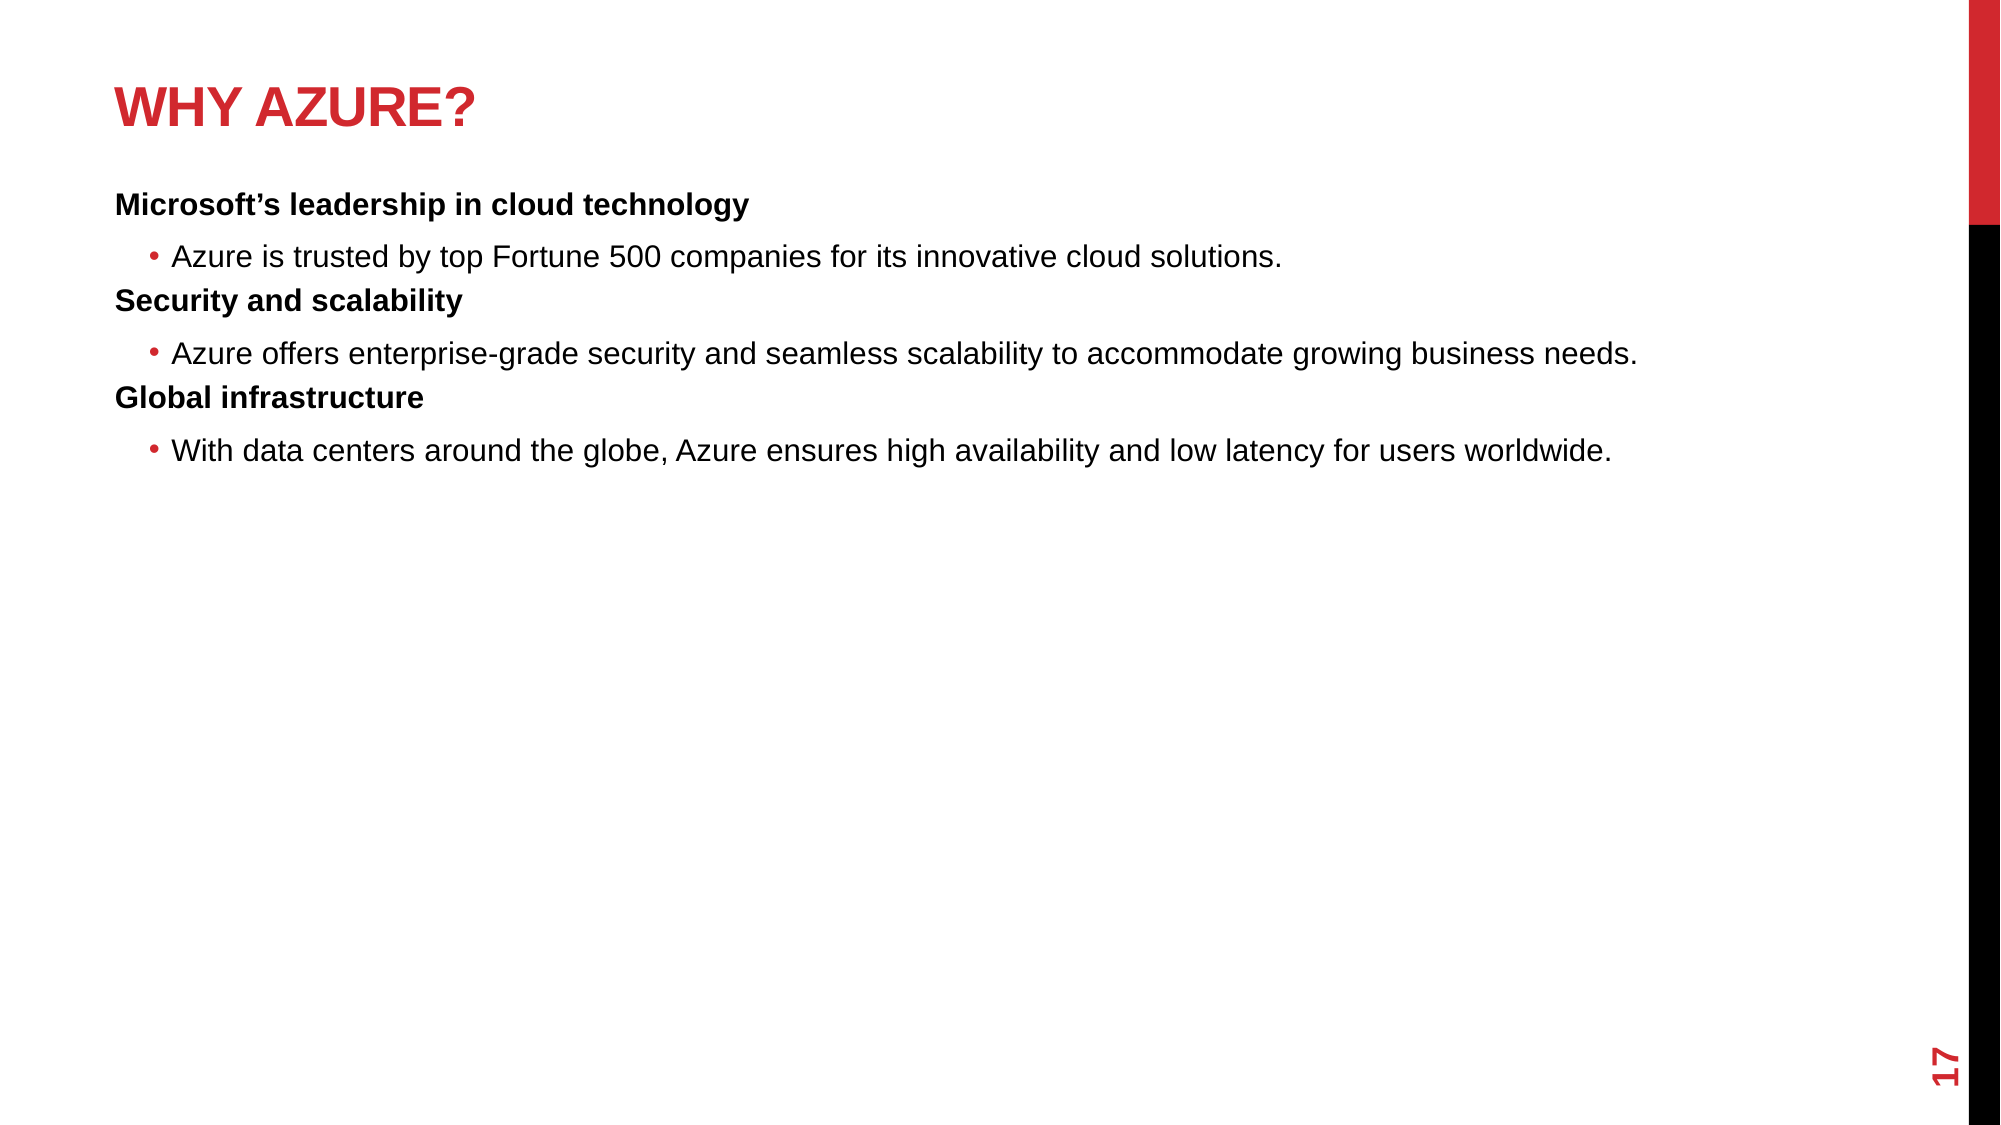

# Why Azure?
Microsoft’s leadership in cloud technology
Azure is trusted by top Fortune 500 companies for its innovative cloud solutions.
Security and scalability
Azure offers enterprise-grade security and seamless scalability to accommodate growing business needs.
Global infrastructure
With data centers around the globe, Azure ensures high availability and low latency for users worldwide.
17